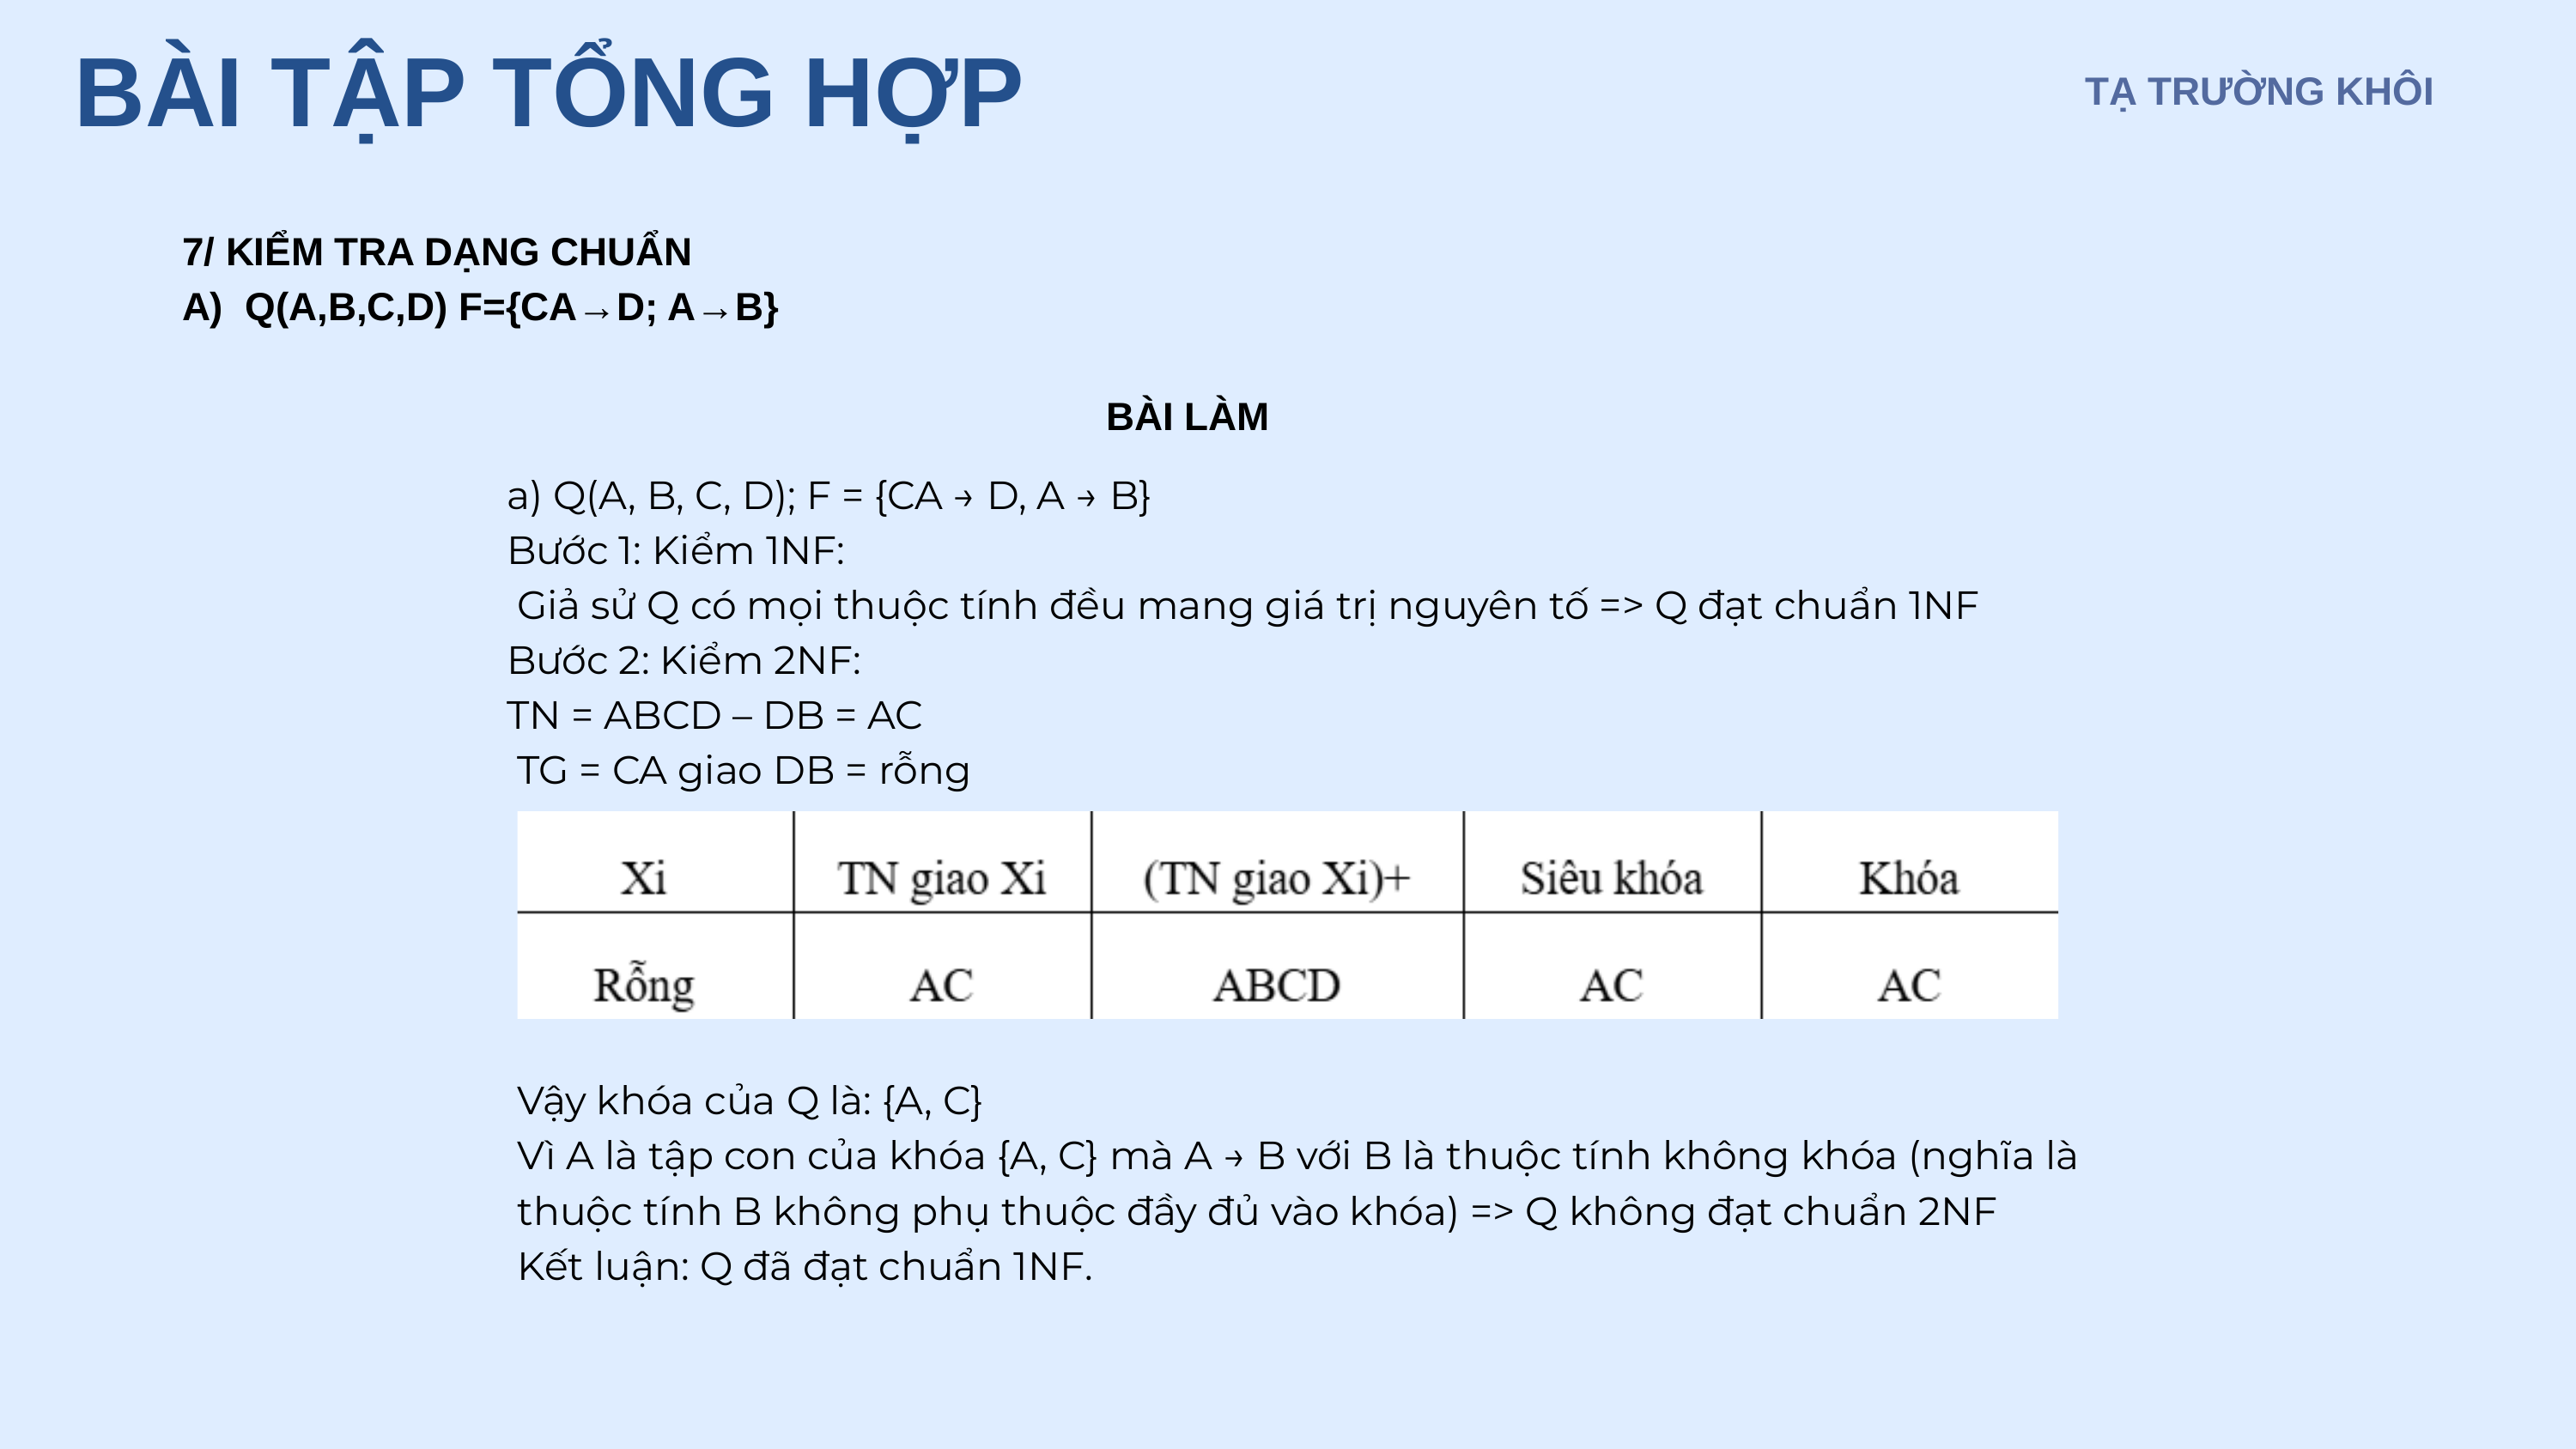

BÀI TẬP TỔNG HỢP
TẠ TRƯỜNG KHÔI
7/ KIỂM TRA DẠNG CHUẨN
A)  Q(A,B,C,D) F={CA→D; A→B}

BÀI LÀM
a) Q(A, B, C, D); F = {CA → D, A → B}
Bước 1: Kiểm 1NF:
 Giả sử Q có mọi thuộc tính đều mang giá trị nguyên tố => Q đạt chuẩn 1NF
Bước 2: Kiểm 2NF:
TN = ABCD – DB = AC
 TG = CA giao DB = rỗng

Vậy khóa của Q là: {A, C}
Vì A là tập con của khóa {A, C} mà A → B với B là thuộc tính không khóa (nghĩa là thuộc tính B không phụ thuộc đầy đủ vào khóa) => Q không đạt chuẩn 2NF
Kết luận: Q đã đạt chuẩn 1NF.